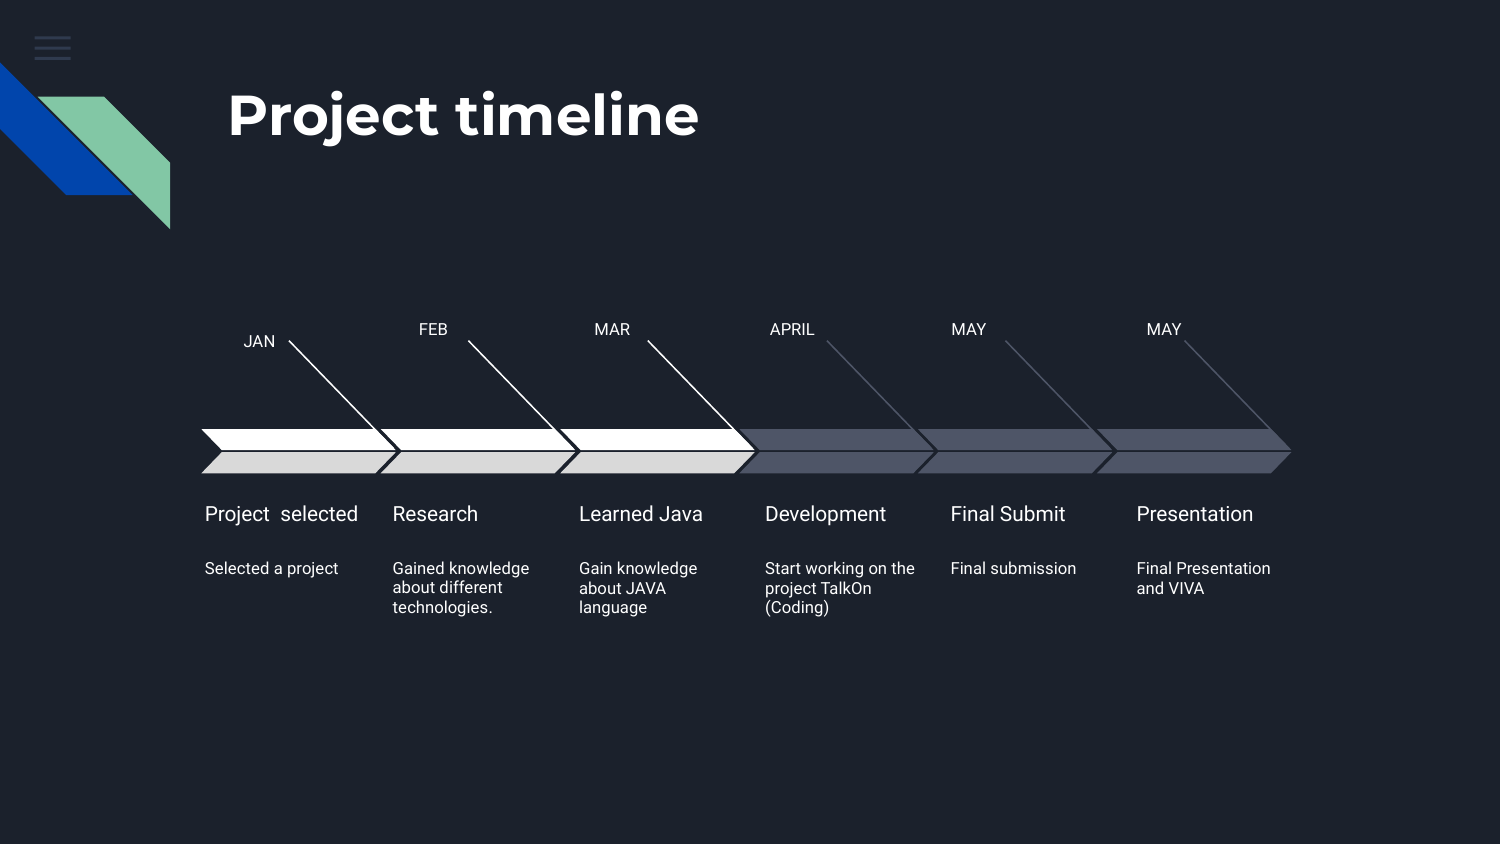

# Project timeline
FEB

MAR

APRIL

MAY
MAY
JAN

Project  selected
Research
Learned Java
Development
Final Submit
Presentation
Gain knowledge about JAVA language
Selected a project
Start working on the project TalkOn (Coding)
Final submission
Final Presentation and VIVA
Gained knowledge about different technologies.